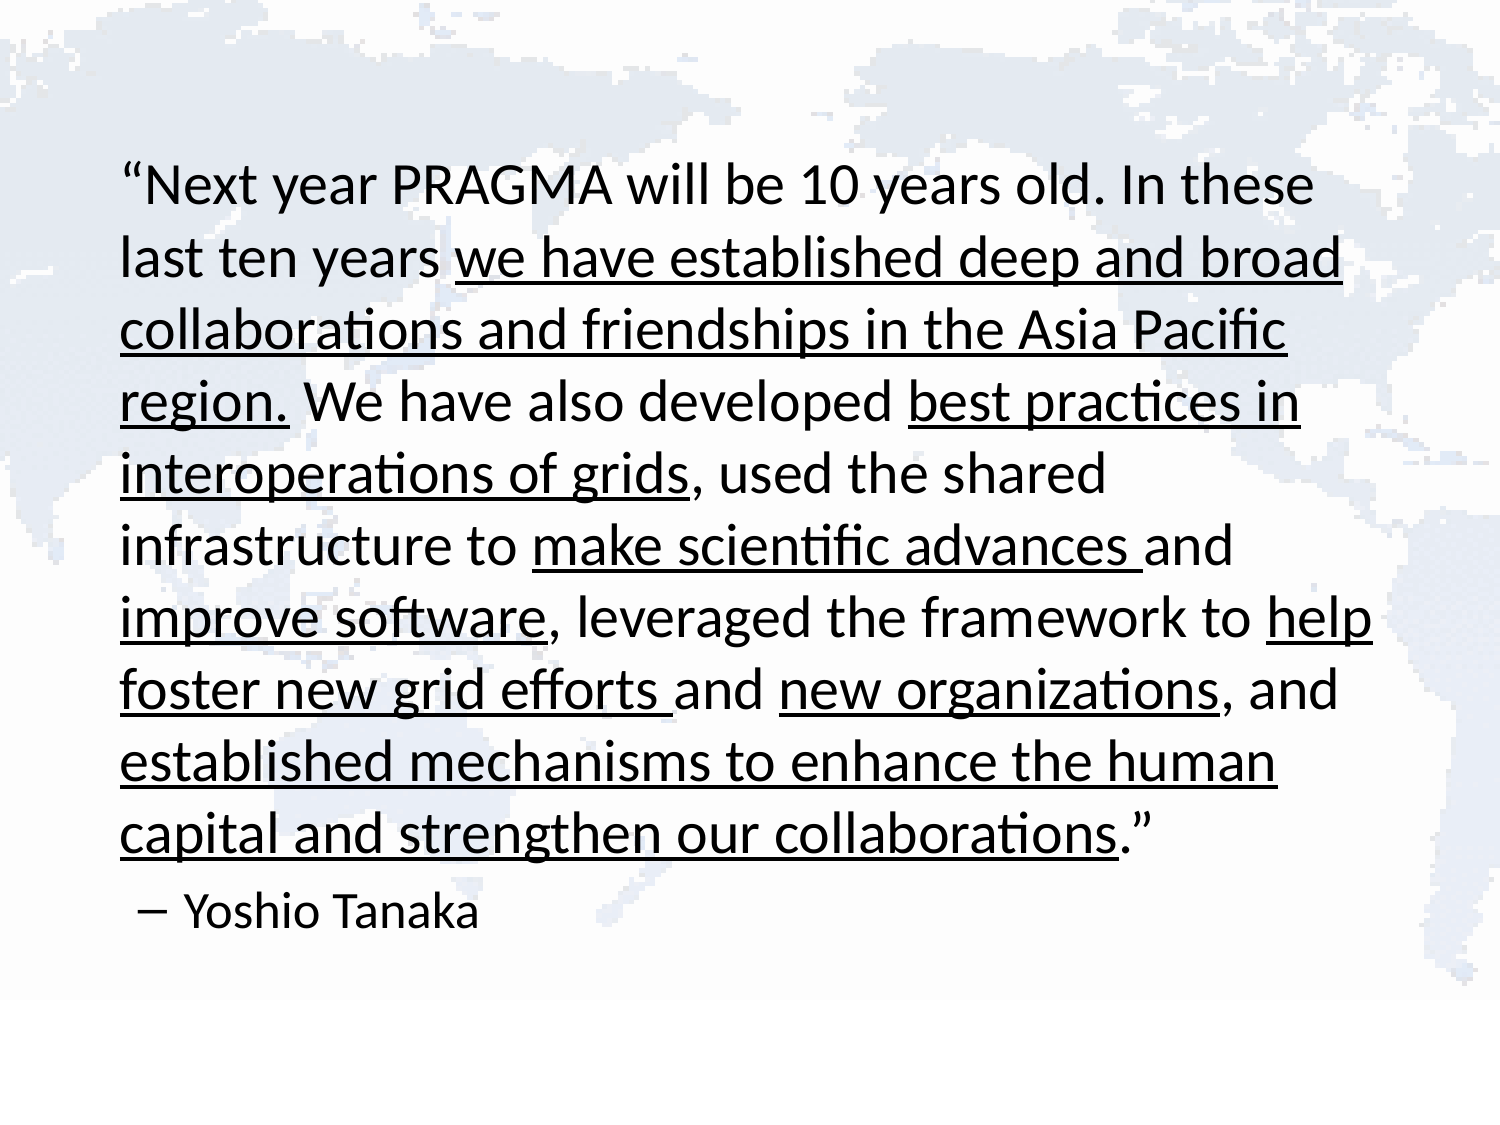

“Next year PRAGMA will be 10 years old. In these last ten years we have established deep and broad collaborations and friendships in the Asia Pacific region. We have also developed best practices in interoperations of grids, used the shared infrastructure to make scientific advances and improve software, leveraged the framework to help foster new grid efforts and new organizations, and established mechanisms to enhance the human capital and strengthen our collaborations.”
Yoshio Tanaka